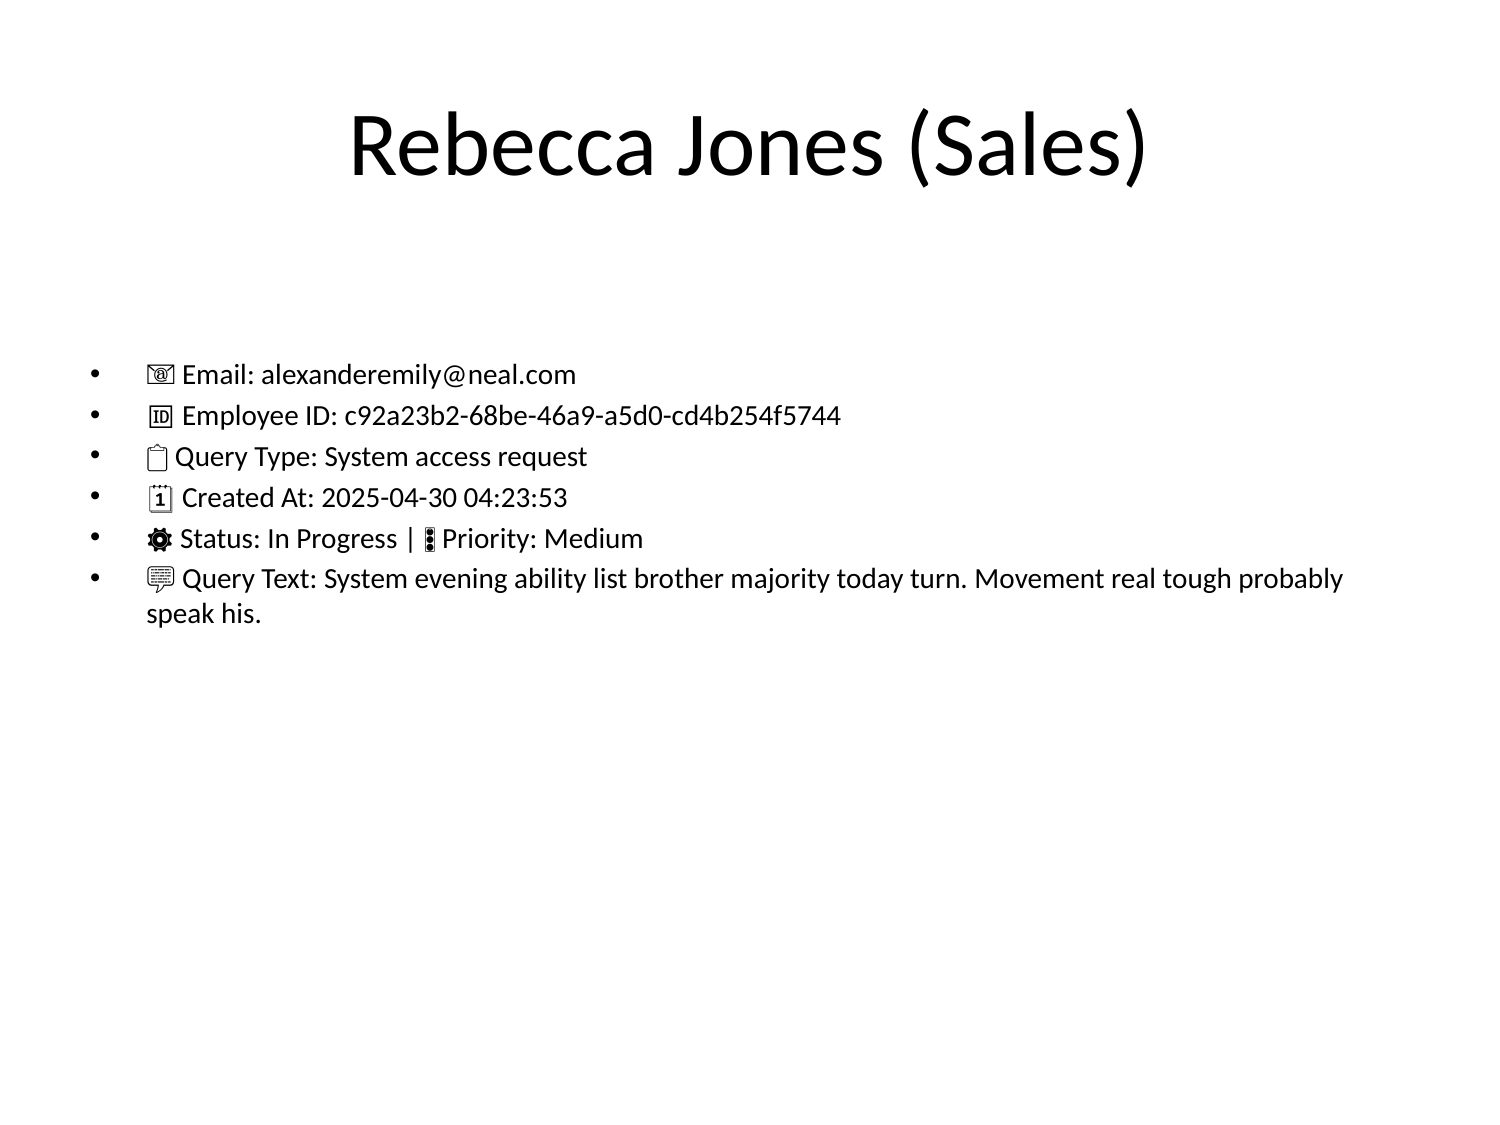

# Rebecca Jones (Sales)

📧 Email: alexanderemily@neal.com
🆔 Employee ID: c92a23b2-68be-46a9-a5d0-cd4b254f5744
📋 Query Type: System access request
🗓 Created At: 2025-04-30 04:23:53
⚙ Status: In Progress | 🚦 Priority: Medium
💬 Query Text: System evening ability list brother majority today turn. Movement real tough probably speak his.